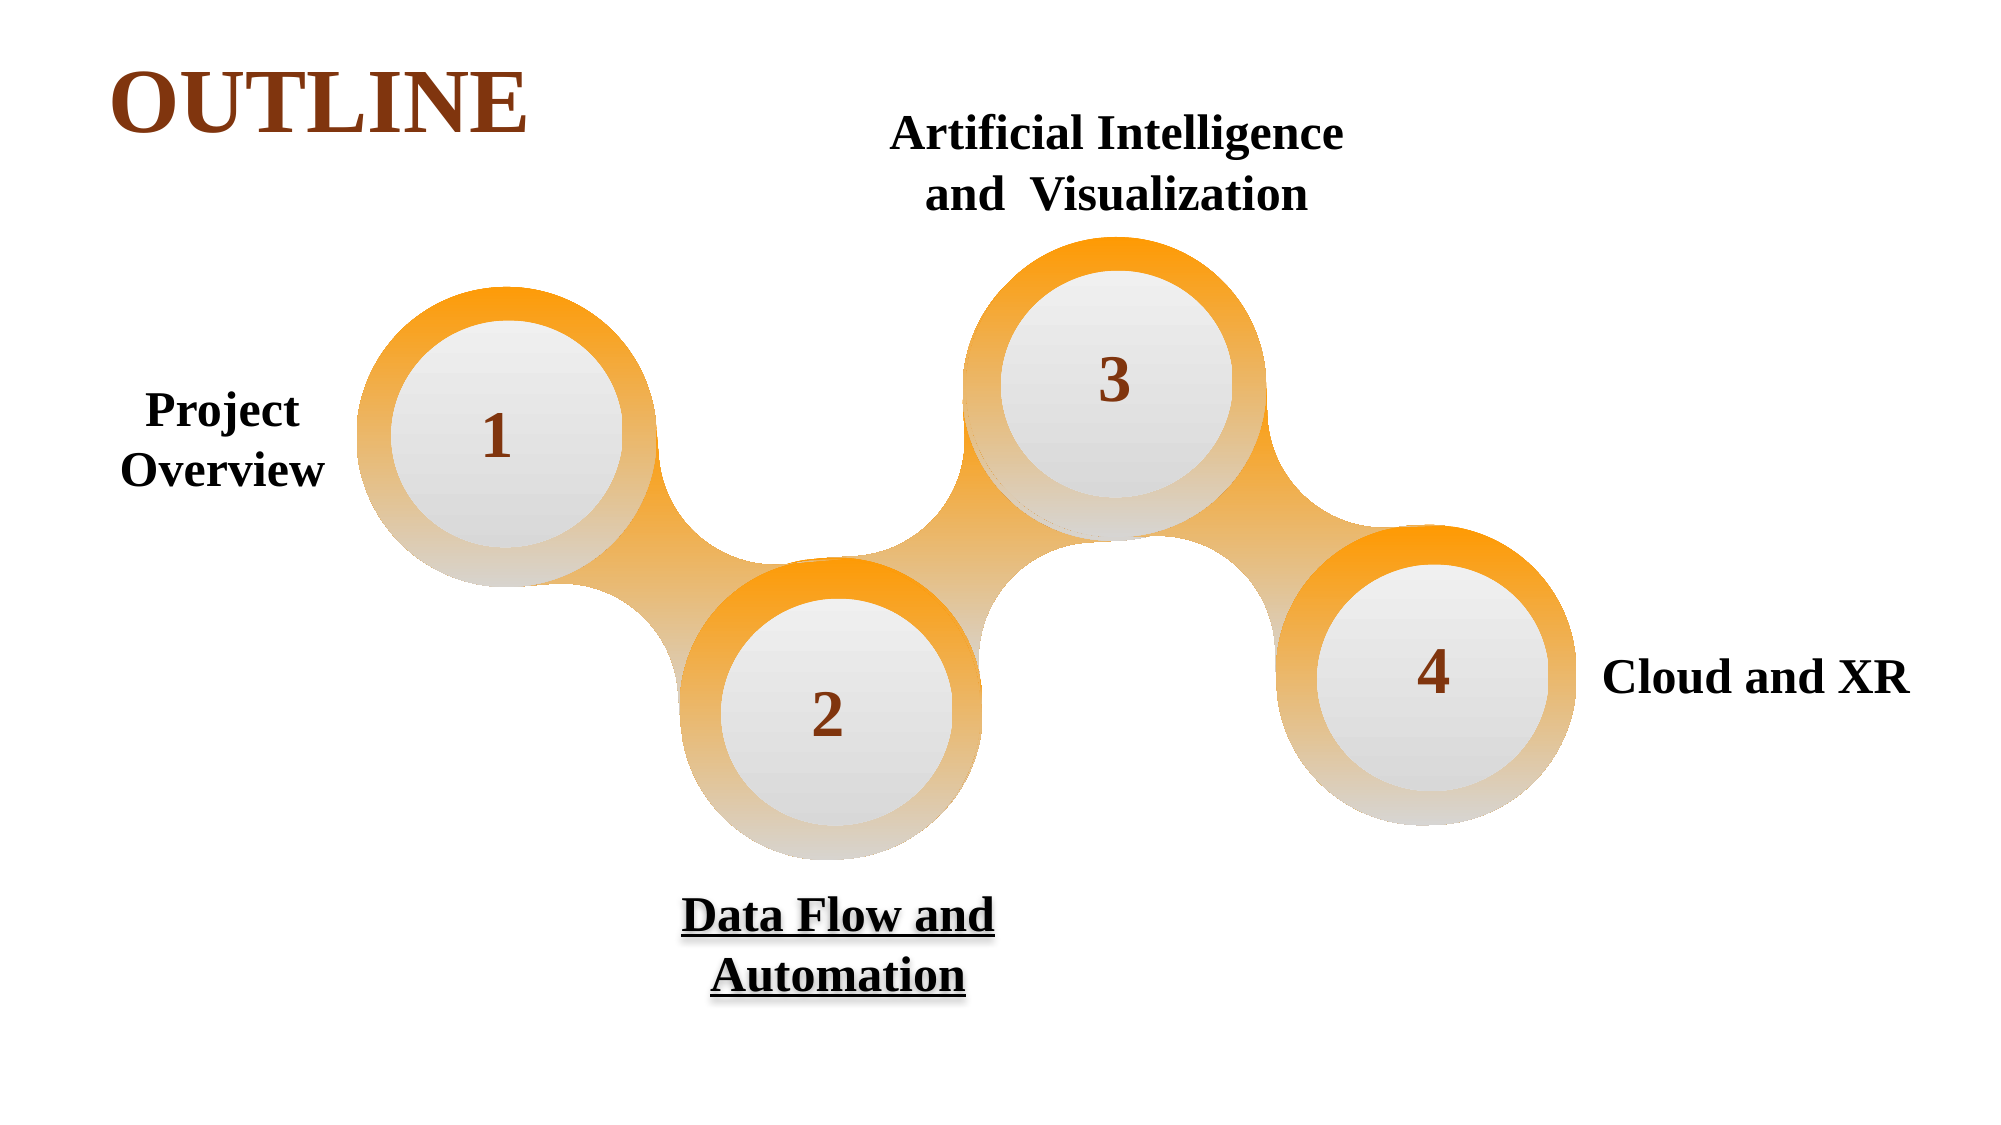

OUTLINE
Artificial Intelligence and  Visualization

3
Project Overview
1
4
Cloud and XR
2
Data Flow and Automation